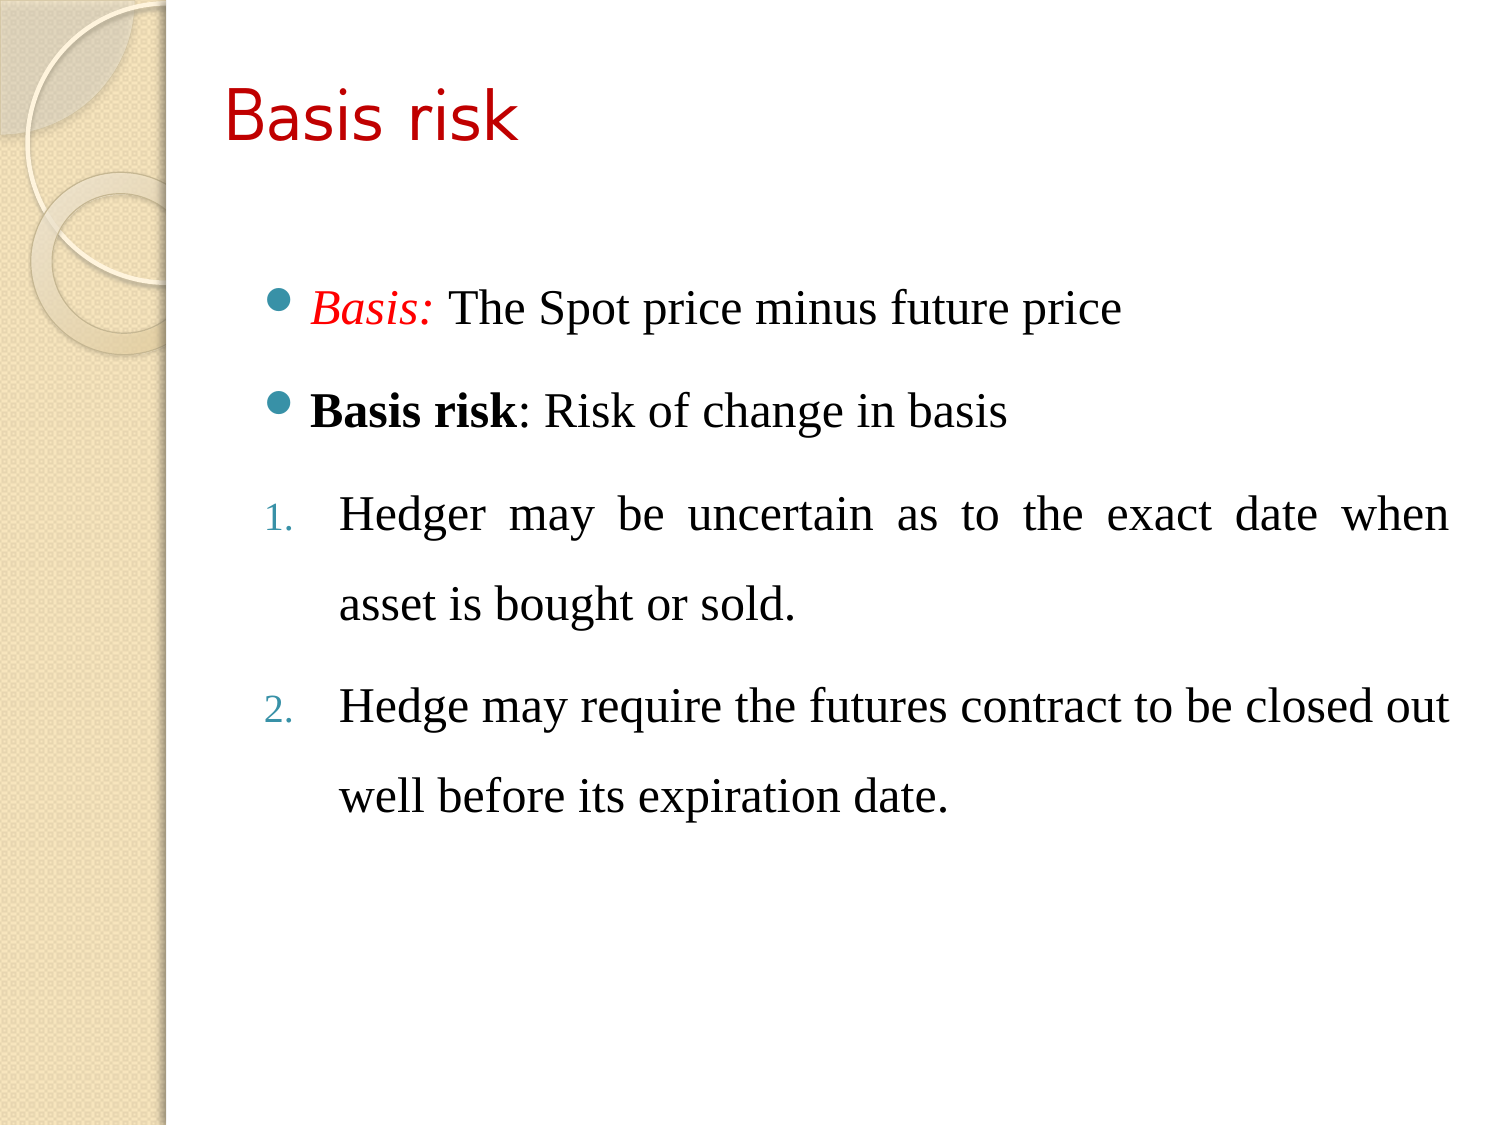

# Basis risk
Basis: The Spot price minus future price
Basis risk: Risk of change in basis
Hedger may be uncertain as to the exact date when asset is bought or sold.
Hedge may require the futures contract to be closed out well before its expiration date.